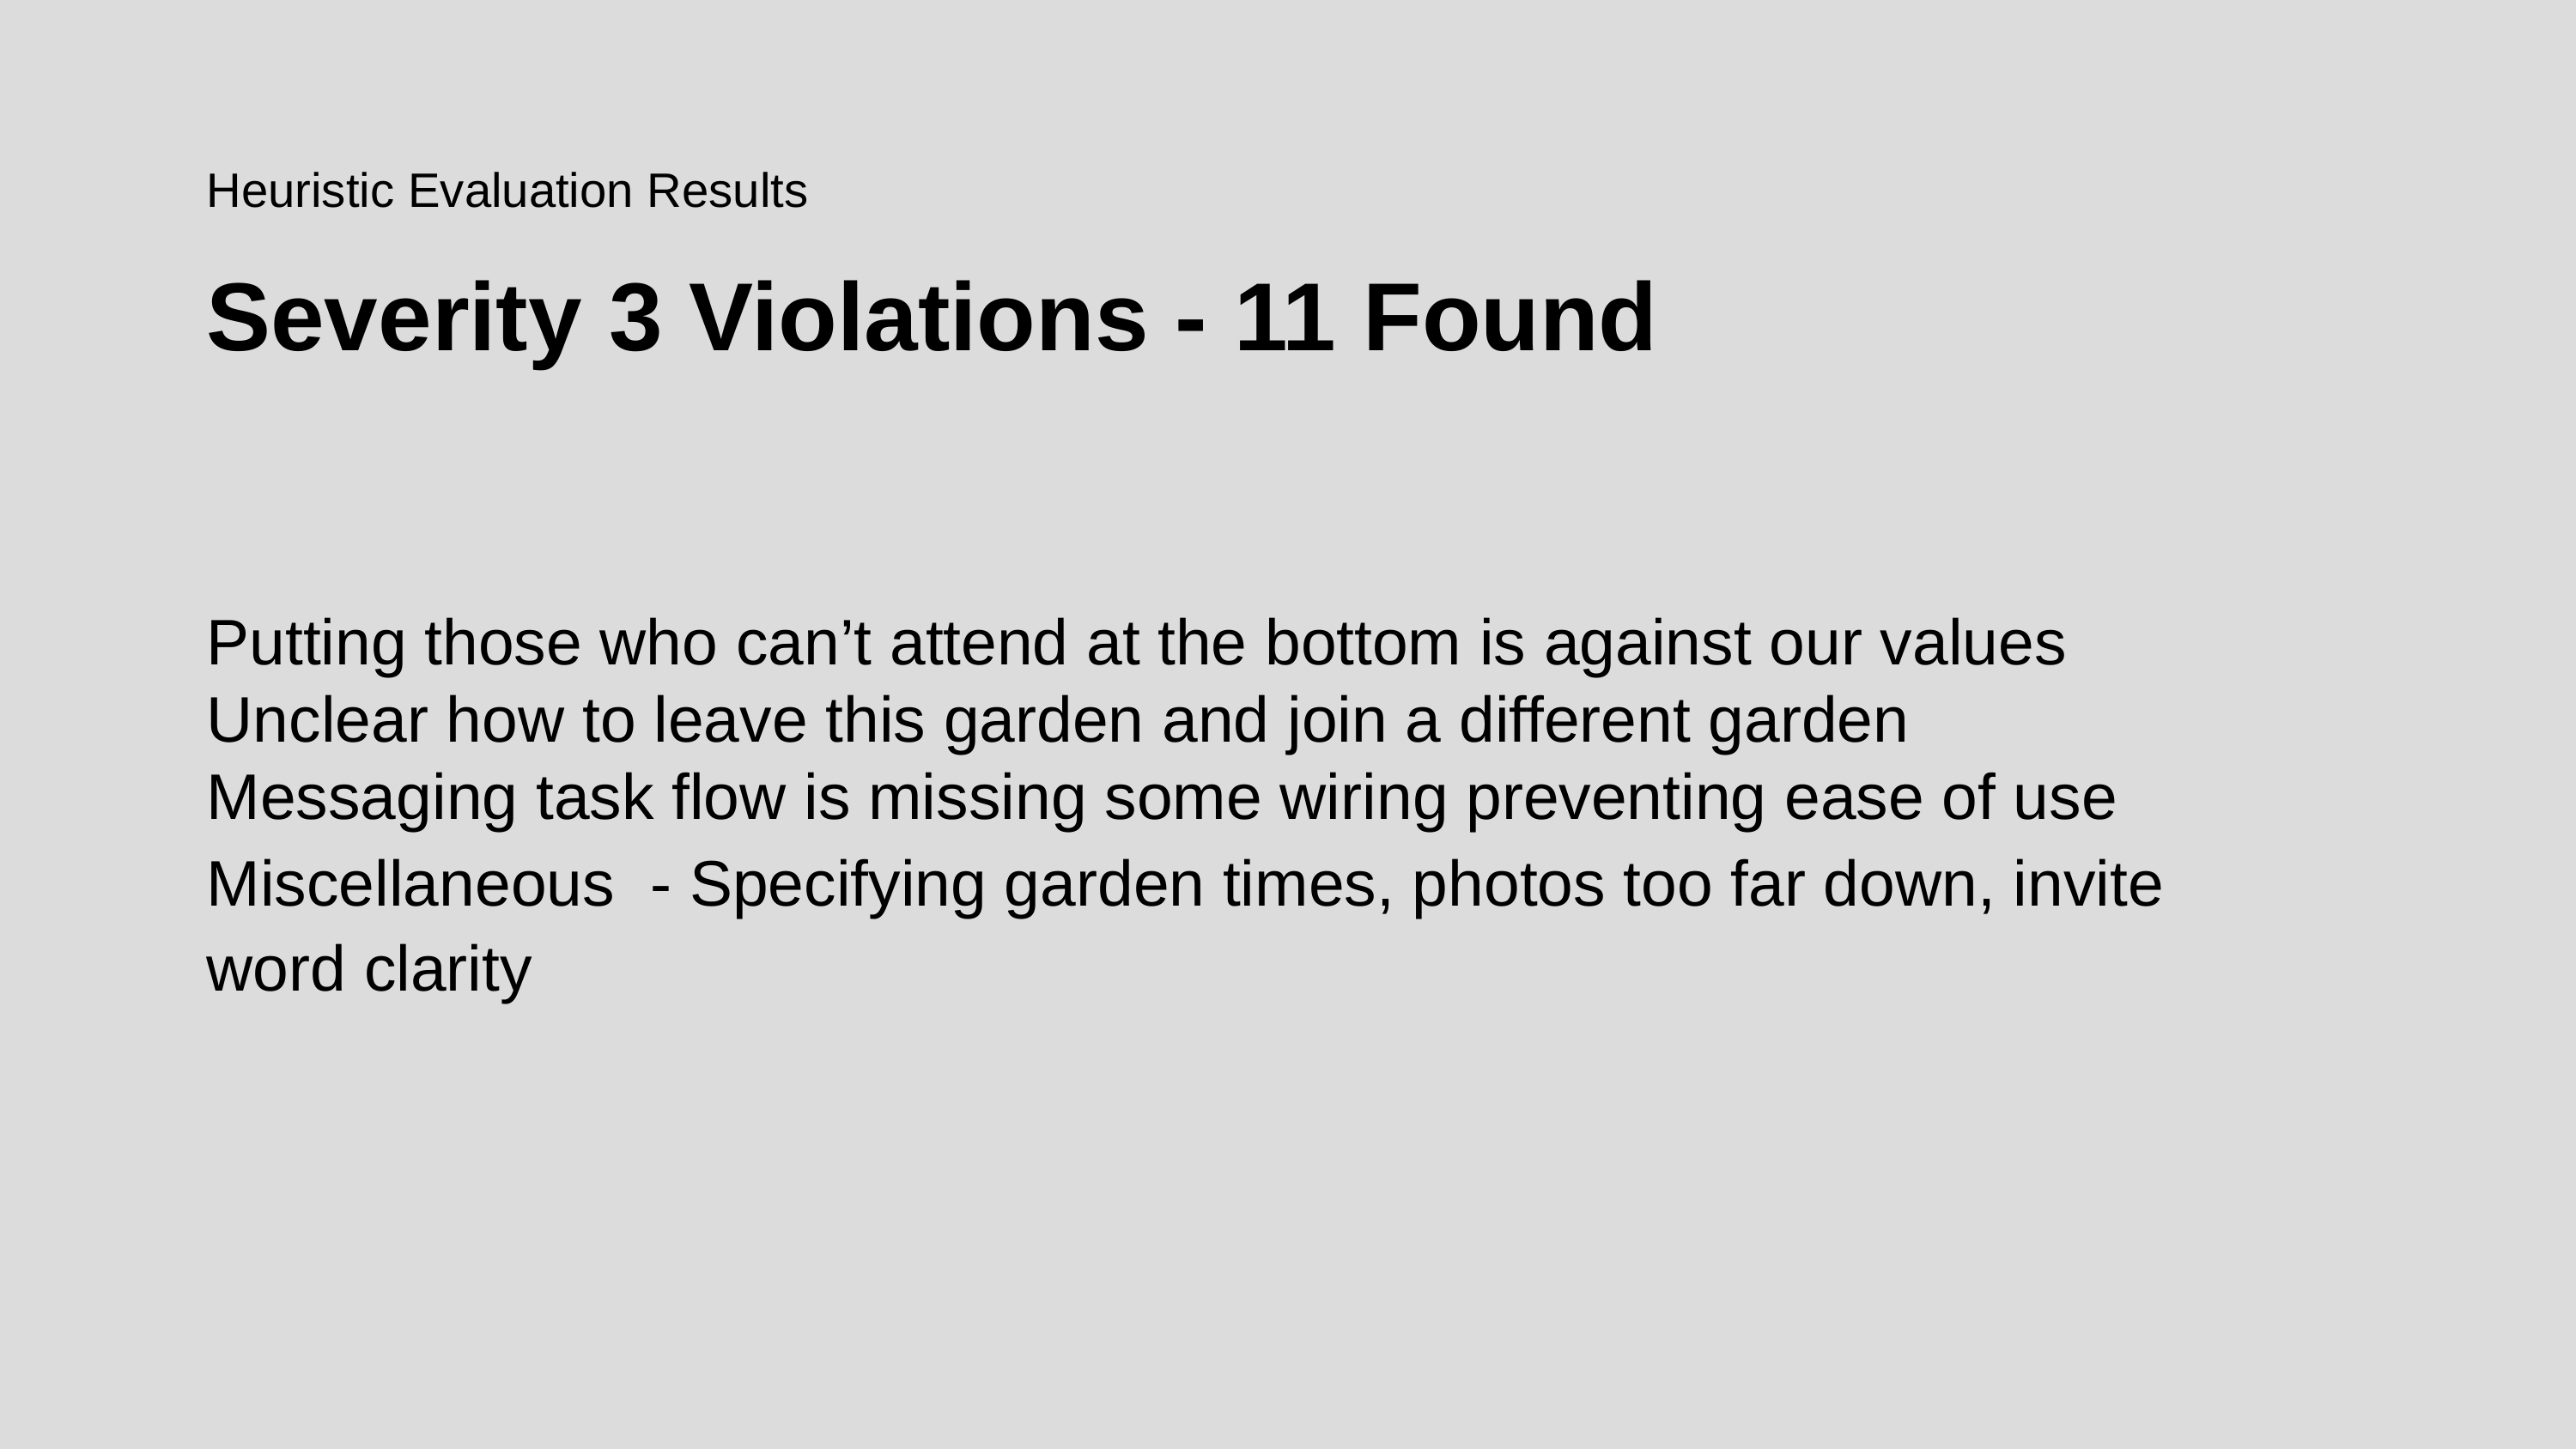

Heuristic Evaluation Results
Severity 3 Violations - 11 Found
Putting those who can’t attend at the bottom is against our values
Unclear how to leave this garden and join a different garden
Messaging task flow is missing some wiring preventing ease of use
Miscellaneous  - Specifying garden times, photos too far down, invite word clarity